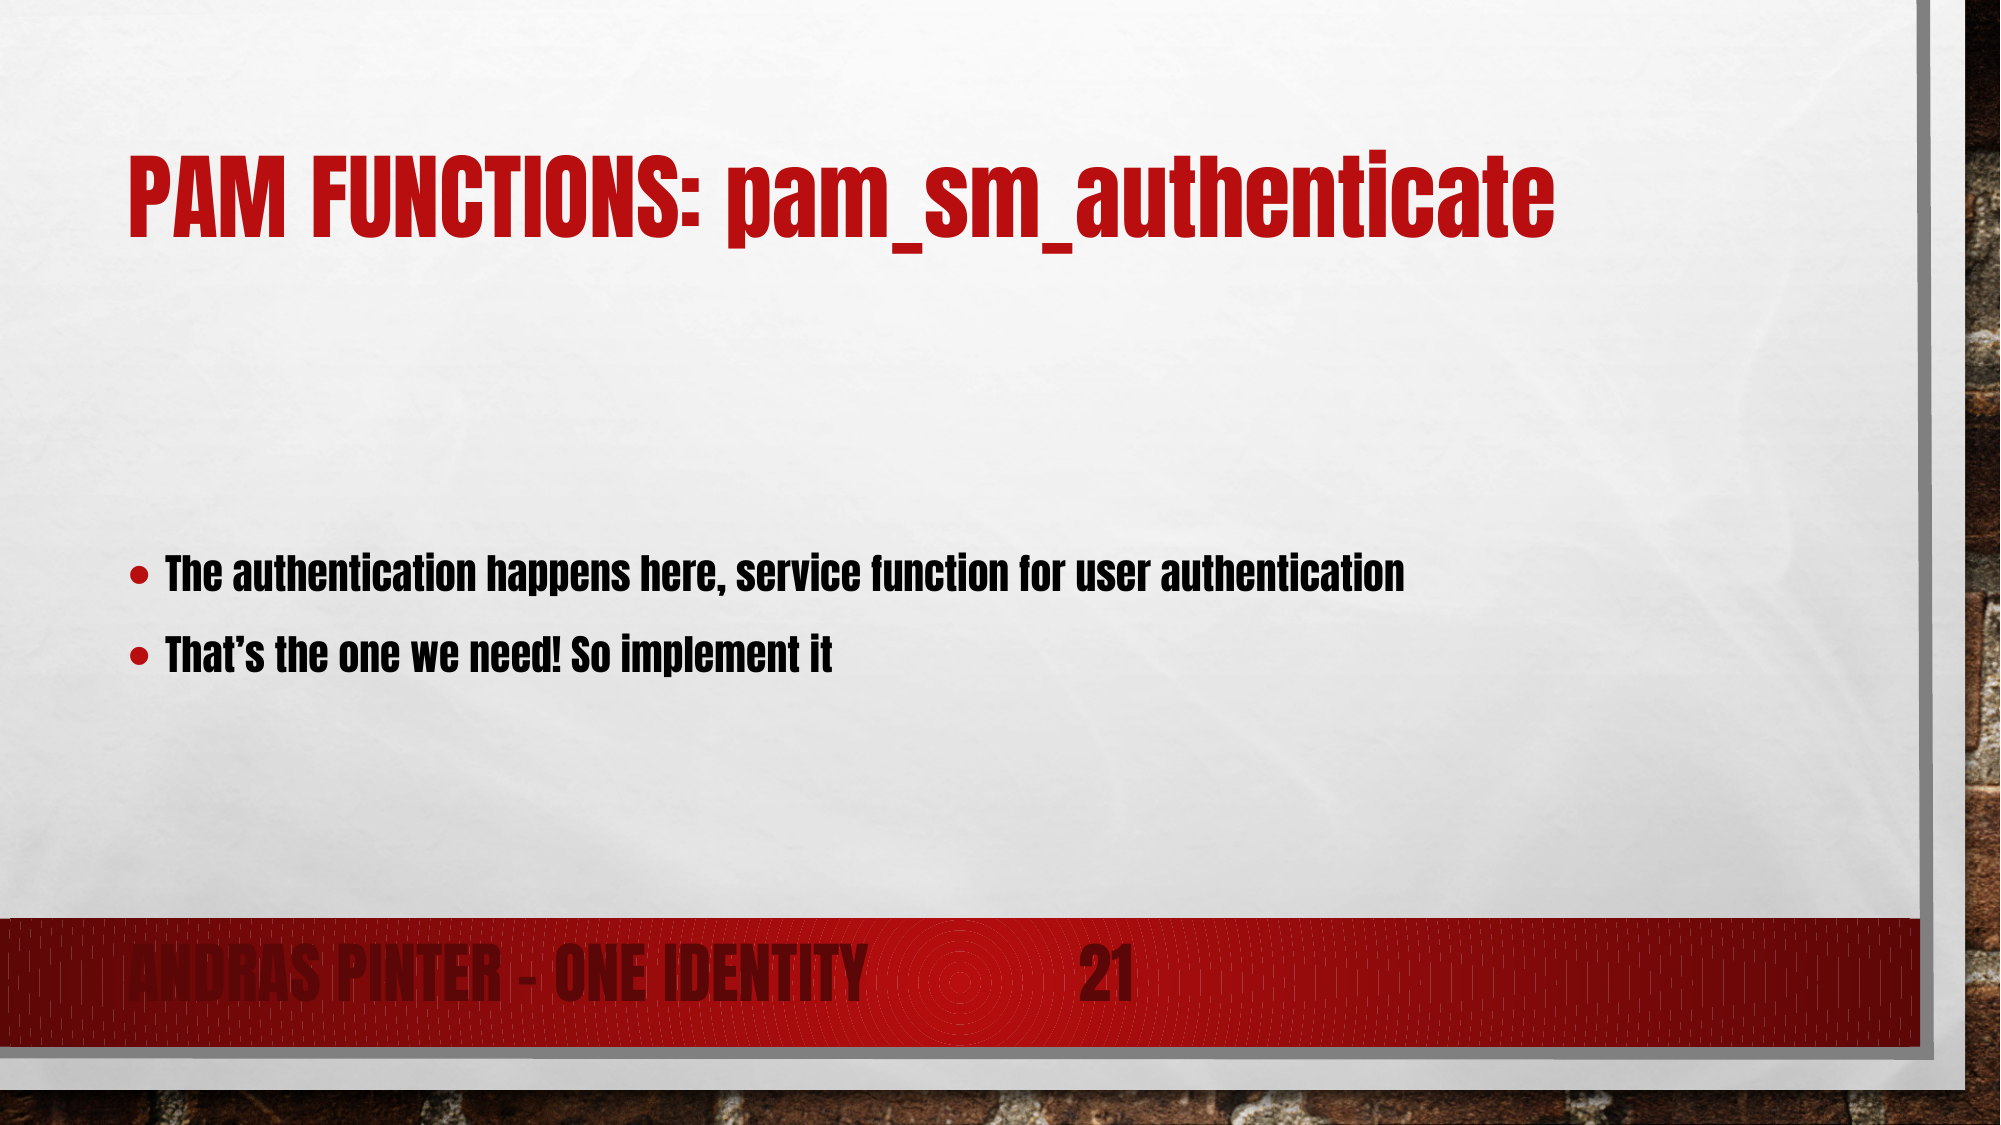

# Pam functions: pam_sm_authenticate
The authentication happens here, service function for user authentication
That’s the one we need! So implement it
Andras Pinter - One Identity
21